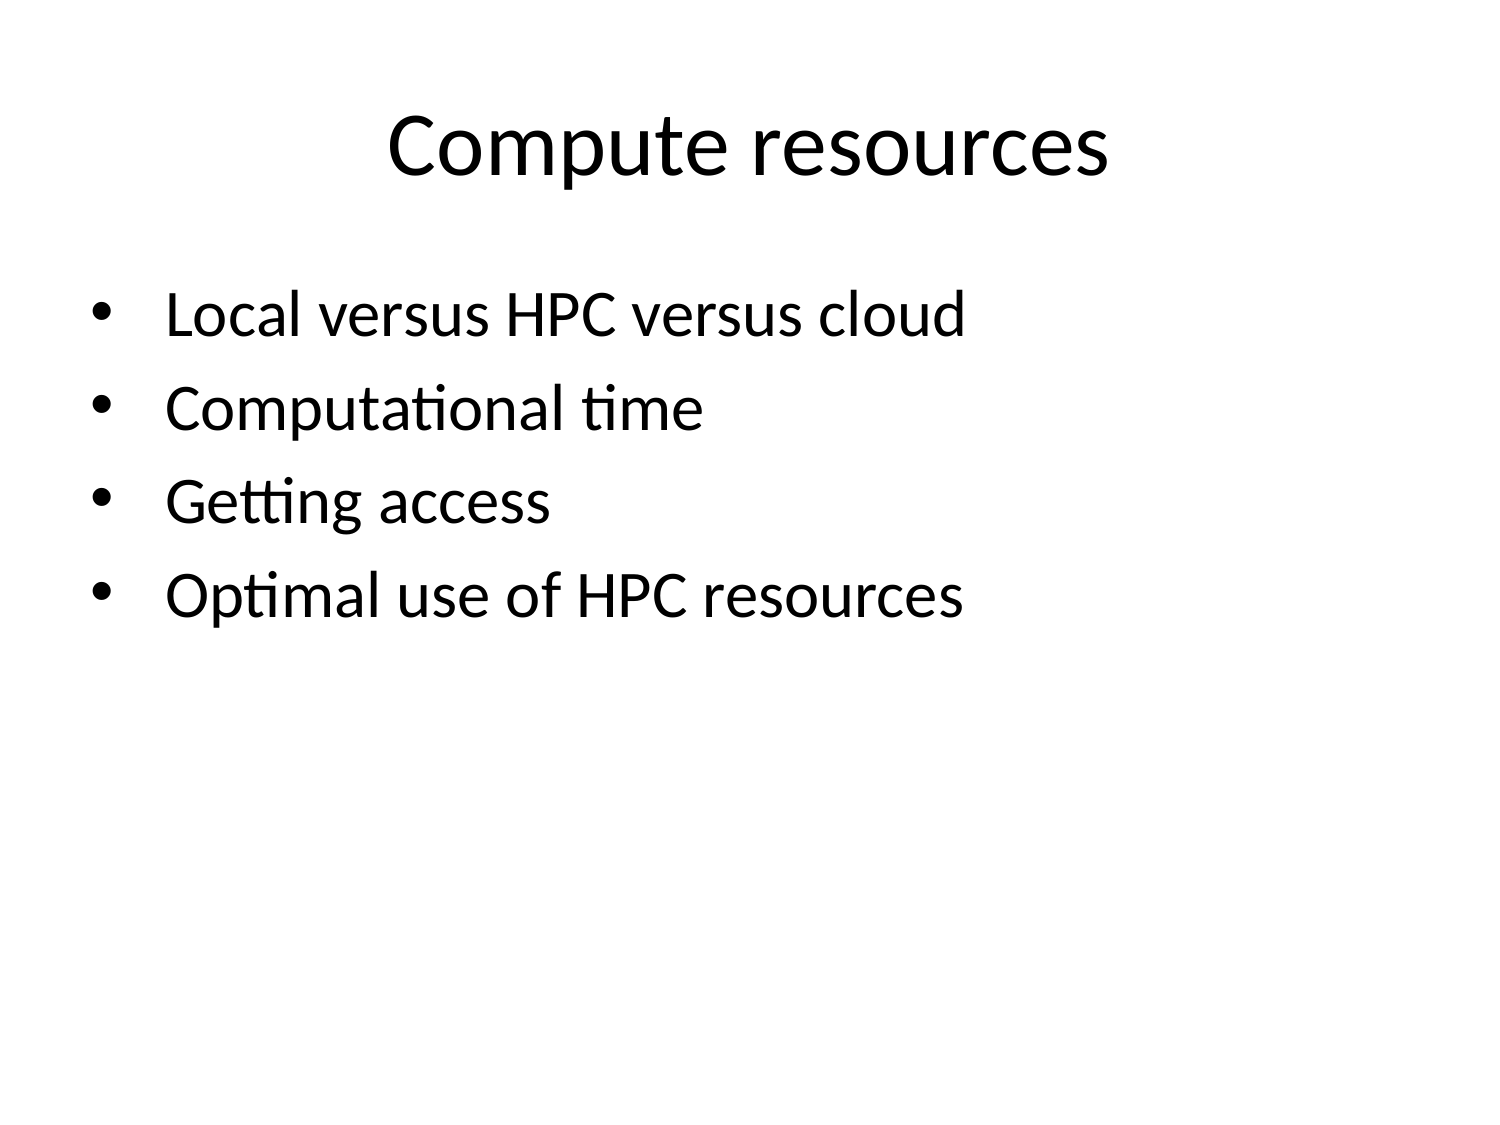

# Compute resources
Local versus HPC versus cloud
Computational time
Getting access
Optimal use of HPC resources